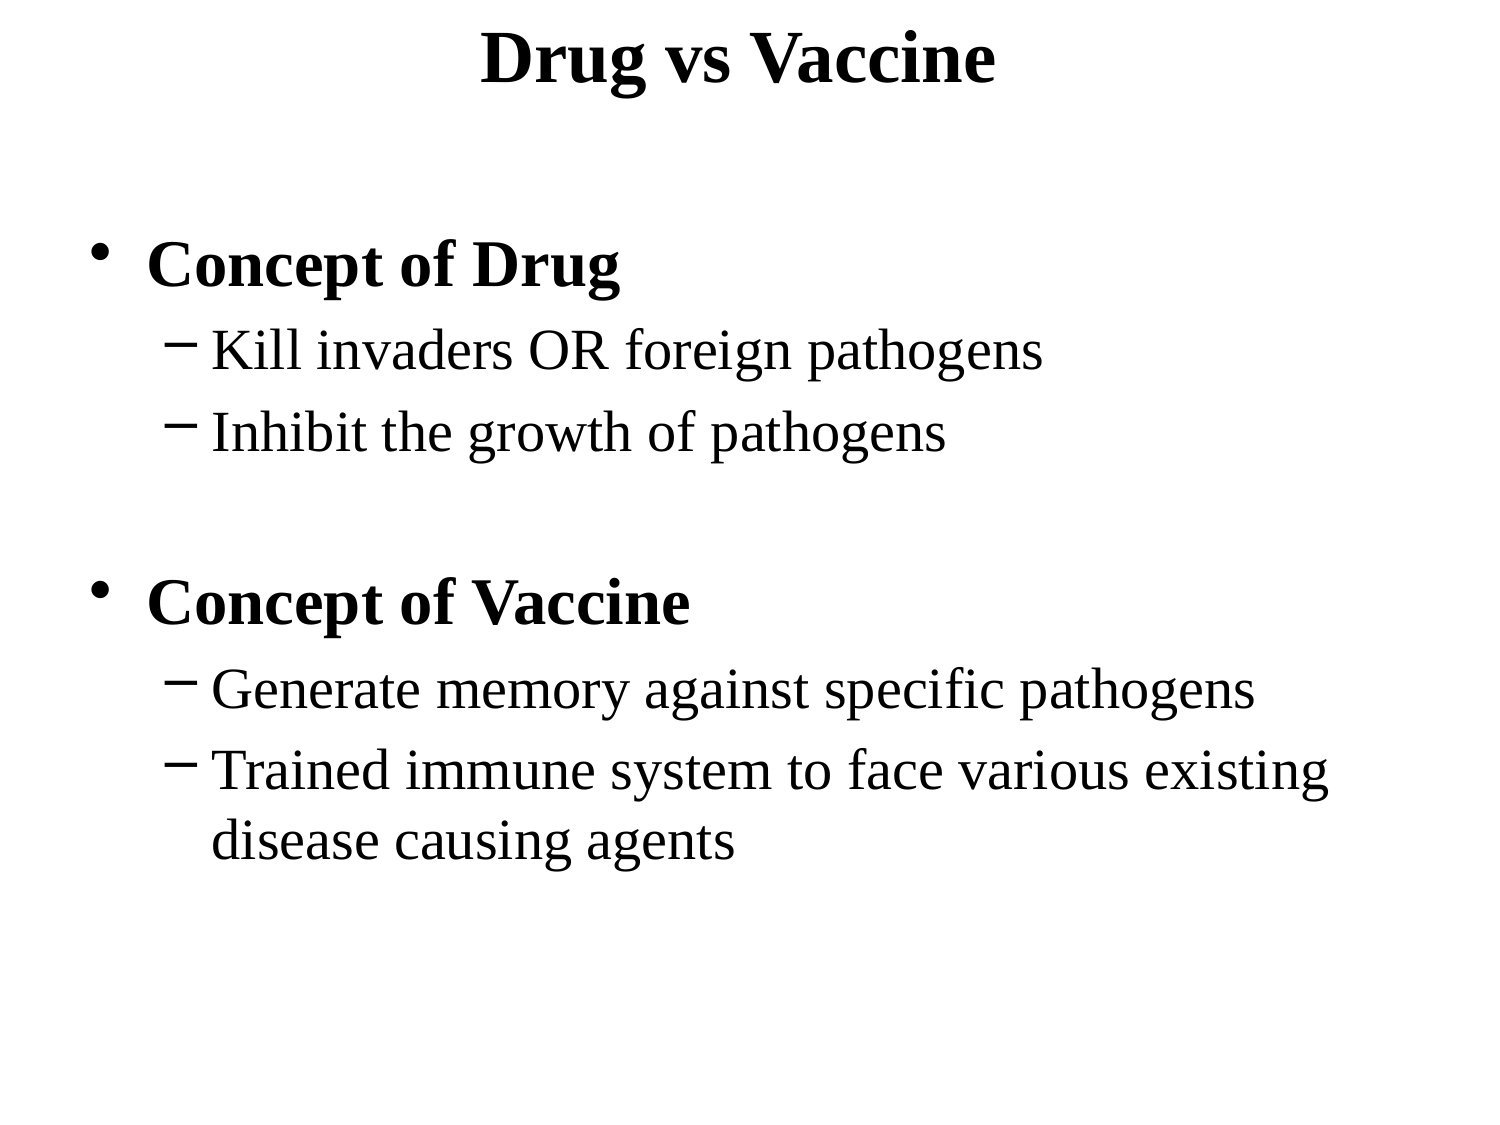

Drug vs Vaccine
Concept of Drug
Kill invaders OR foreign pathogens
Inhibit the growth of pathogens

Concept of Vaccine
Generate memory against specific pathogens
Trained immune system to face various existing disease causing agents